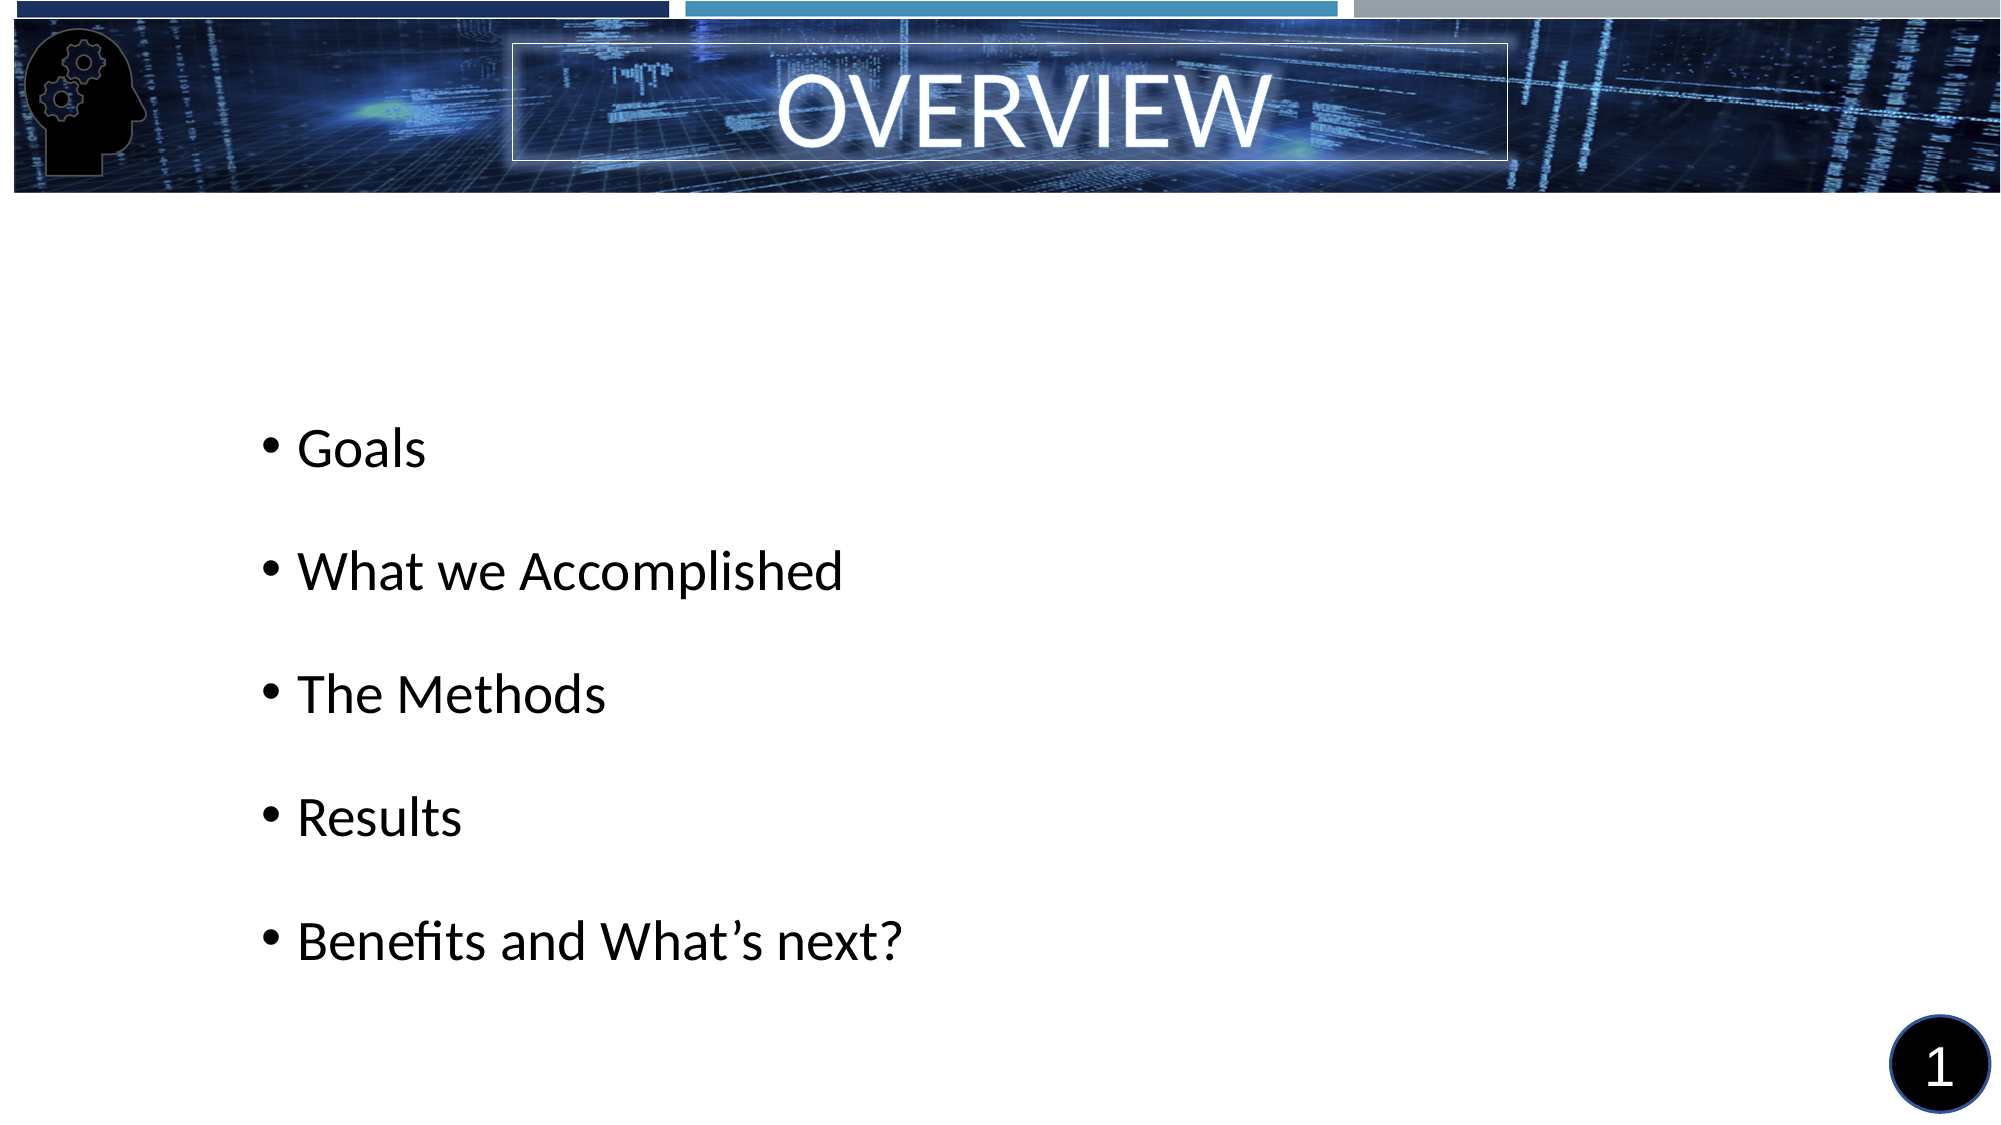

Overview
Goals
What we Accomplished
The Methods
Results
Benefits and What’s next?
1